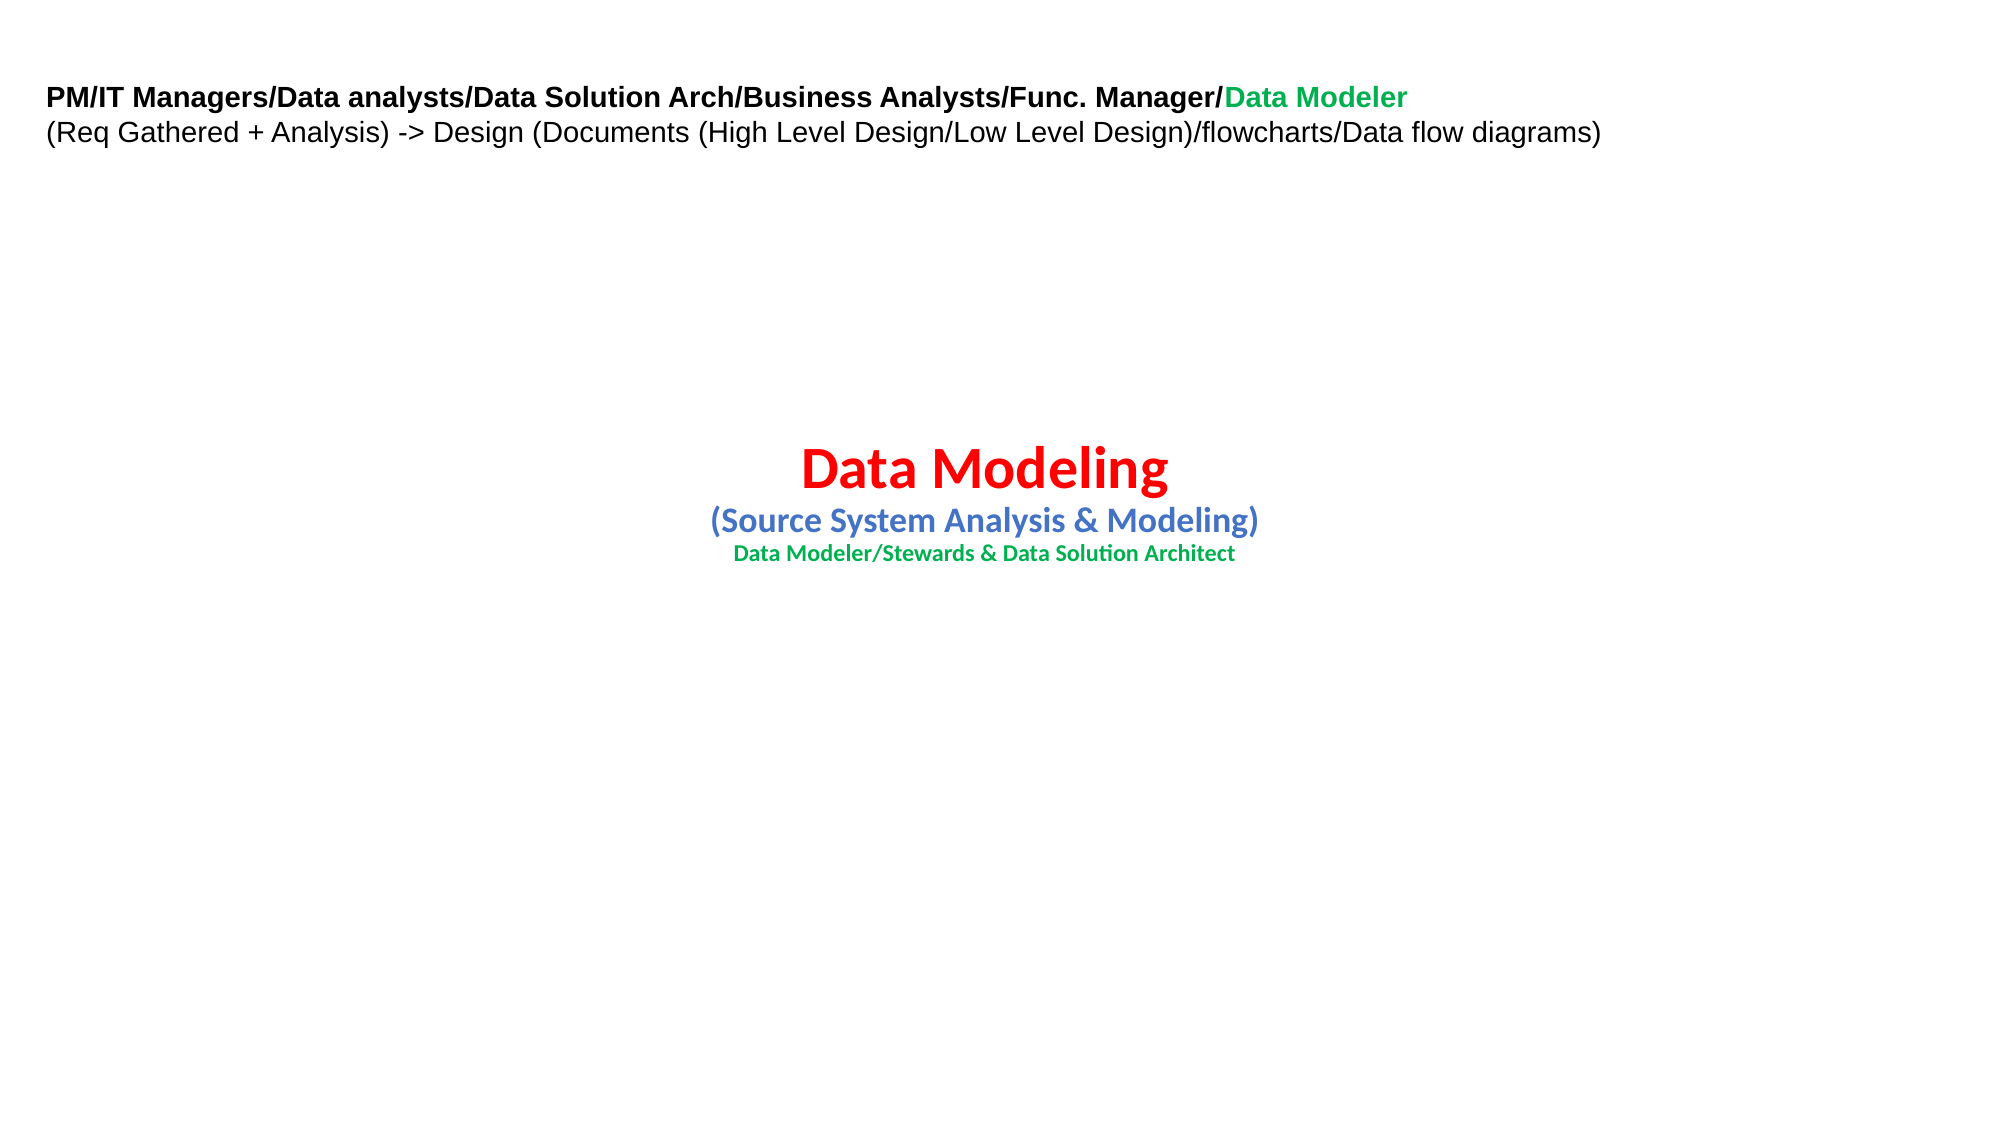

PM/IT Managers/Data analysts/Data Solution Arch/Business Analysts/Func. Manager/Data Modeler
(Req Gathered + Analysis) -> Design (Documents (High Level Design/Low Level Design)/flowcharts/Data flow diagrams)
# Data Modeling (Source System Analysis & Modeling) Data Modeler/Stewards & Data Solution Architect